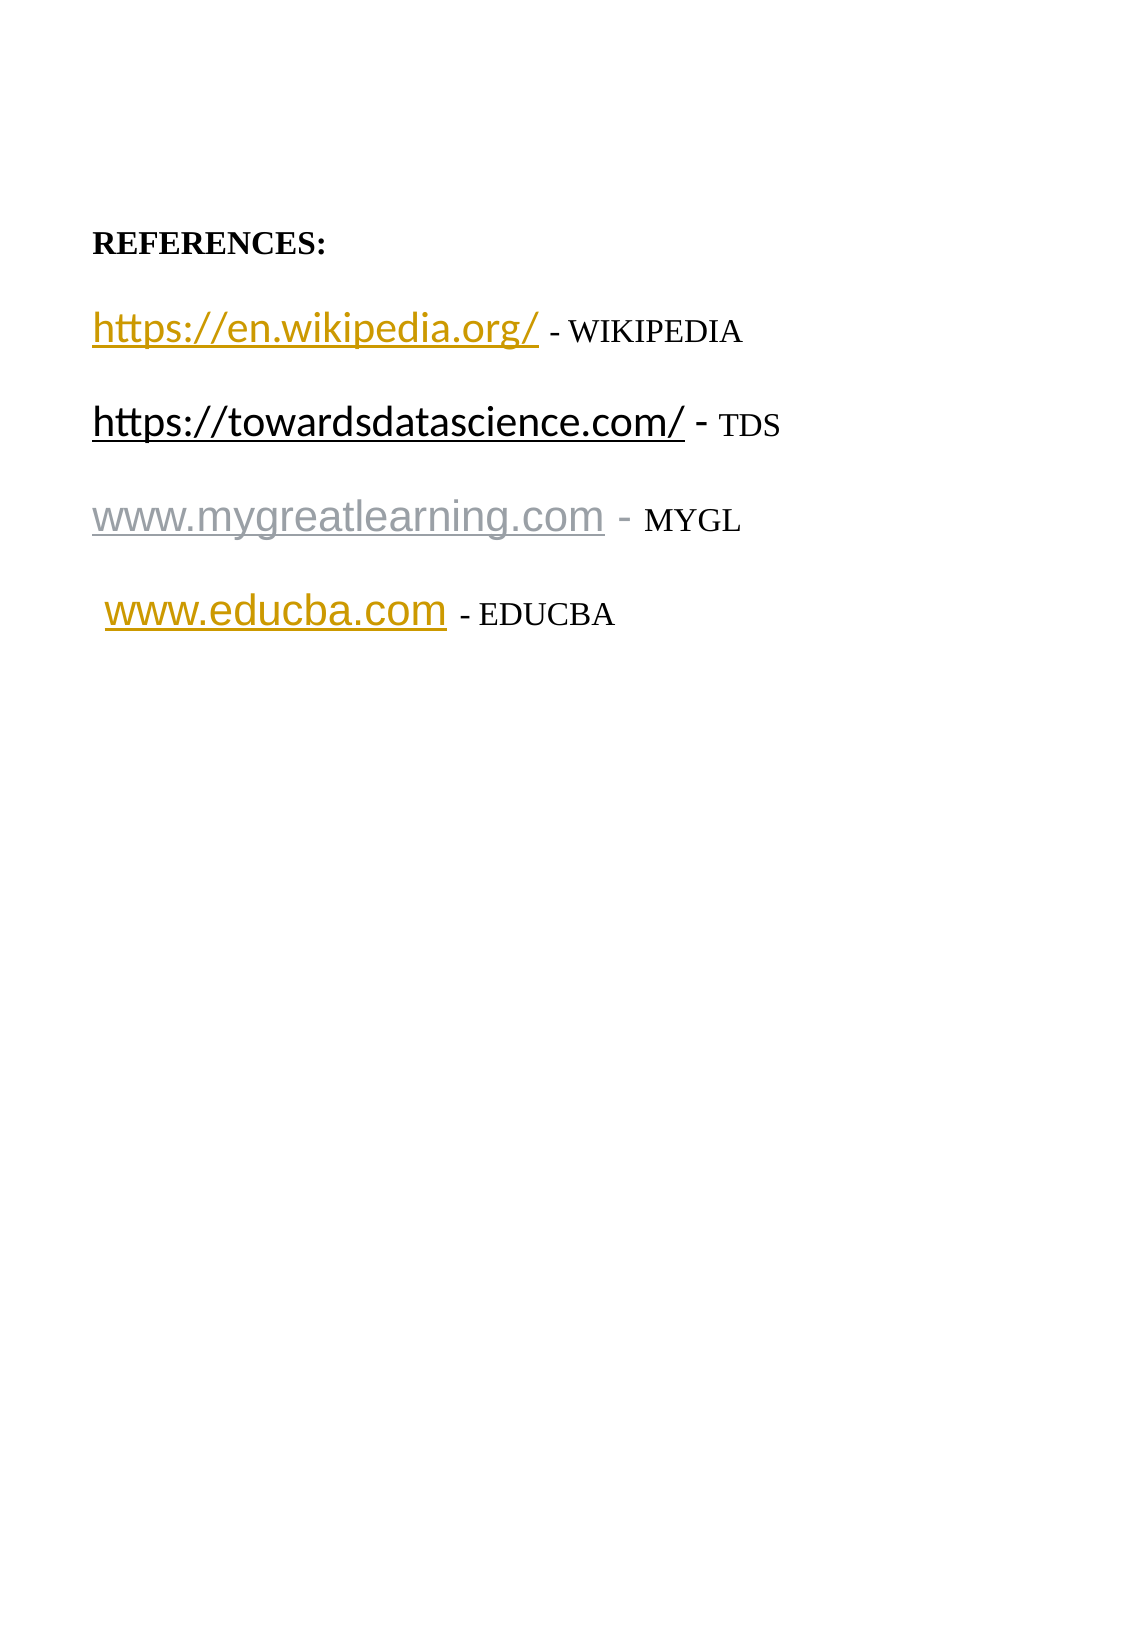

# REFERENCES:
https://en.wikipedia.org/ - WIKIPEDIA
https://towardsdatascience.com/ - TDS
www.mygreatlearning.com - MYGL
 www.educba.com - EDUCBA